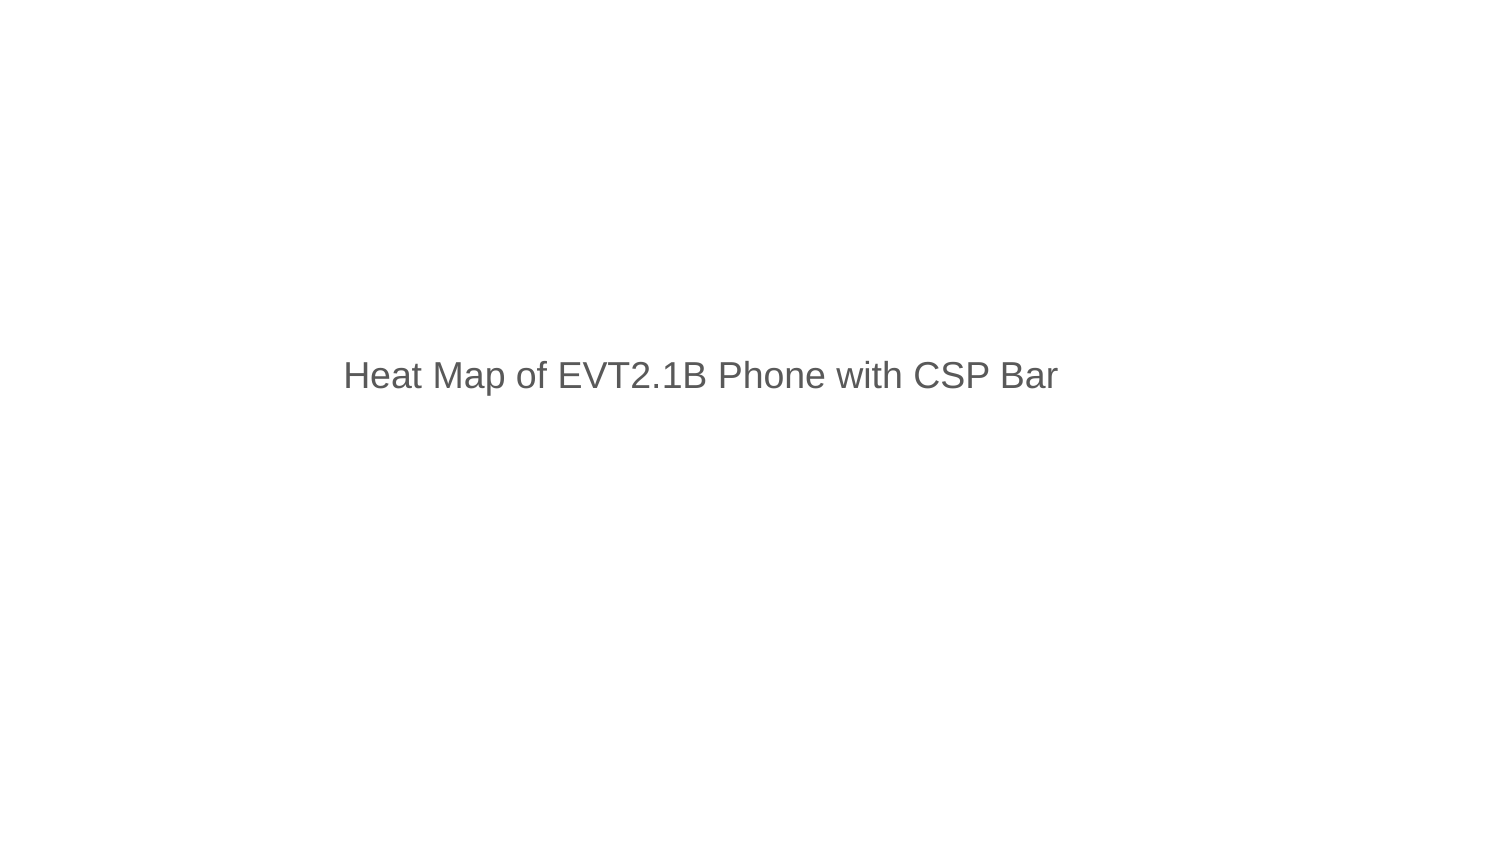

Heat Map of EVT2.1B Phone with CSP Bar